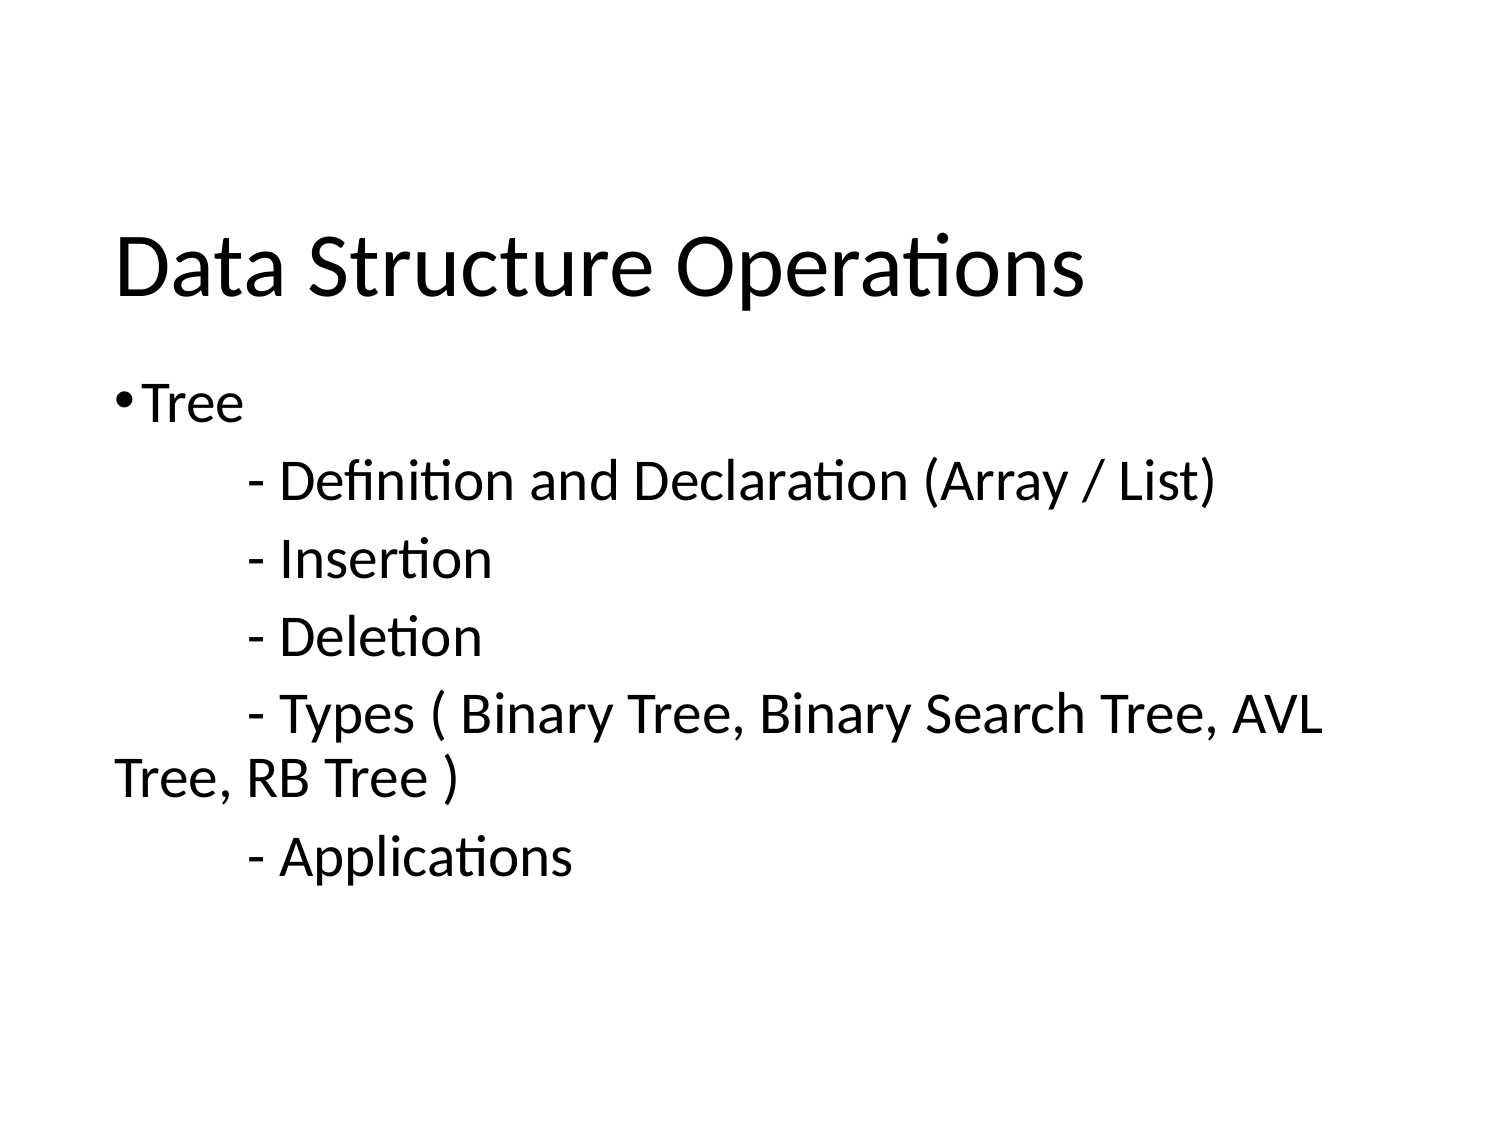

# Data Structure Operations
Tree
	- Definition and Declaration (Array / List)
	- Insertion
	- Deletion
	- Types ( Binary Tree, Binary Search Tree, AVL Tree, RB Tree )
	- Applications